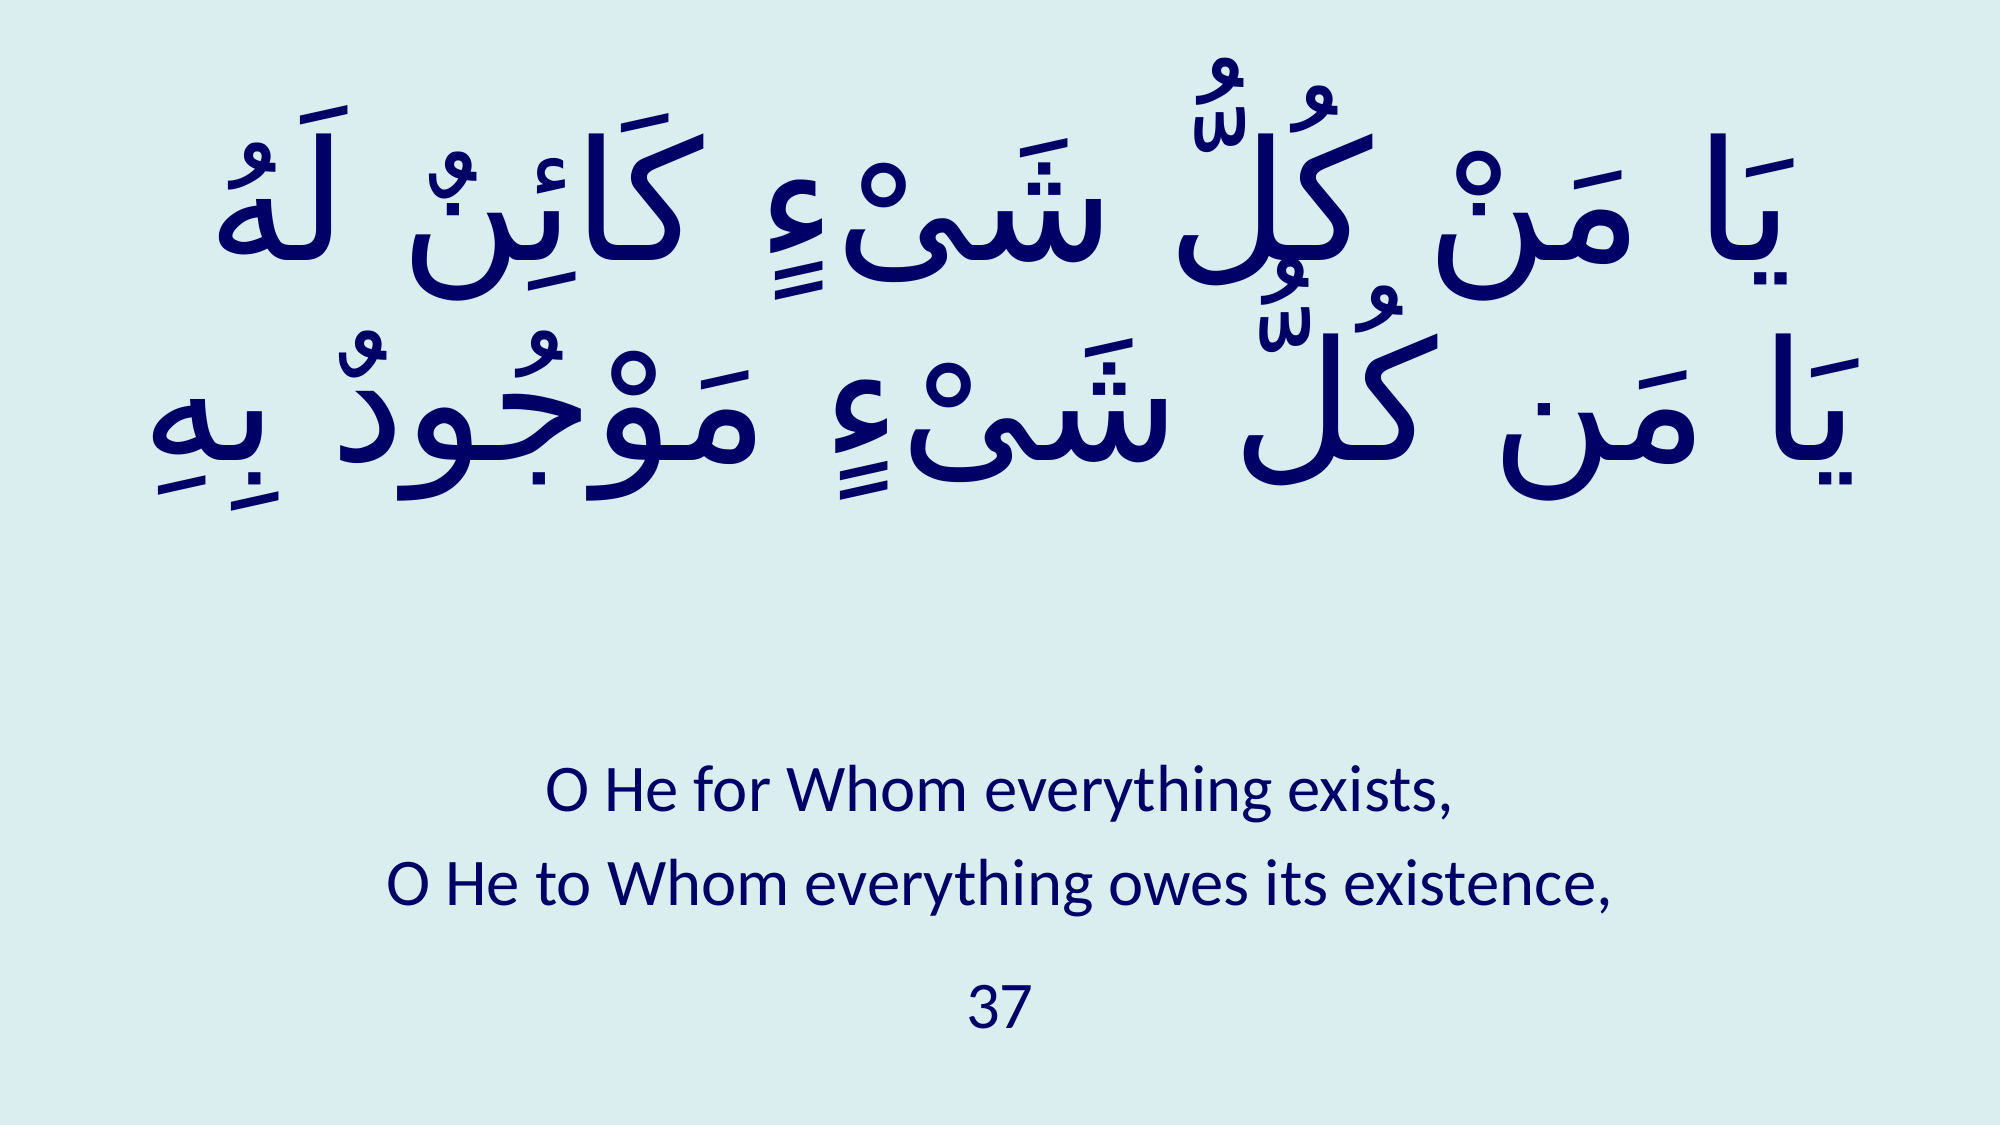

# يَا مَنْ كُلُّ شَیْ‏ءٍ كَائِنٌ لَهُ يَا مَن كُلُّ شَیْ‏ءٍ مَوْجُودٌ بِهِ
O He for Whom everything exists,
O He to Whom everything owes its existence,
37